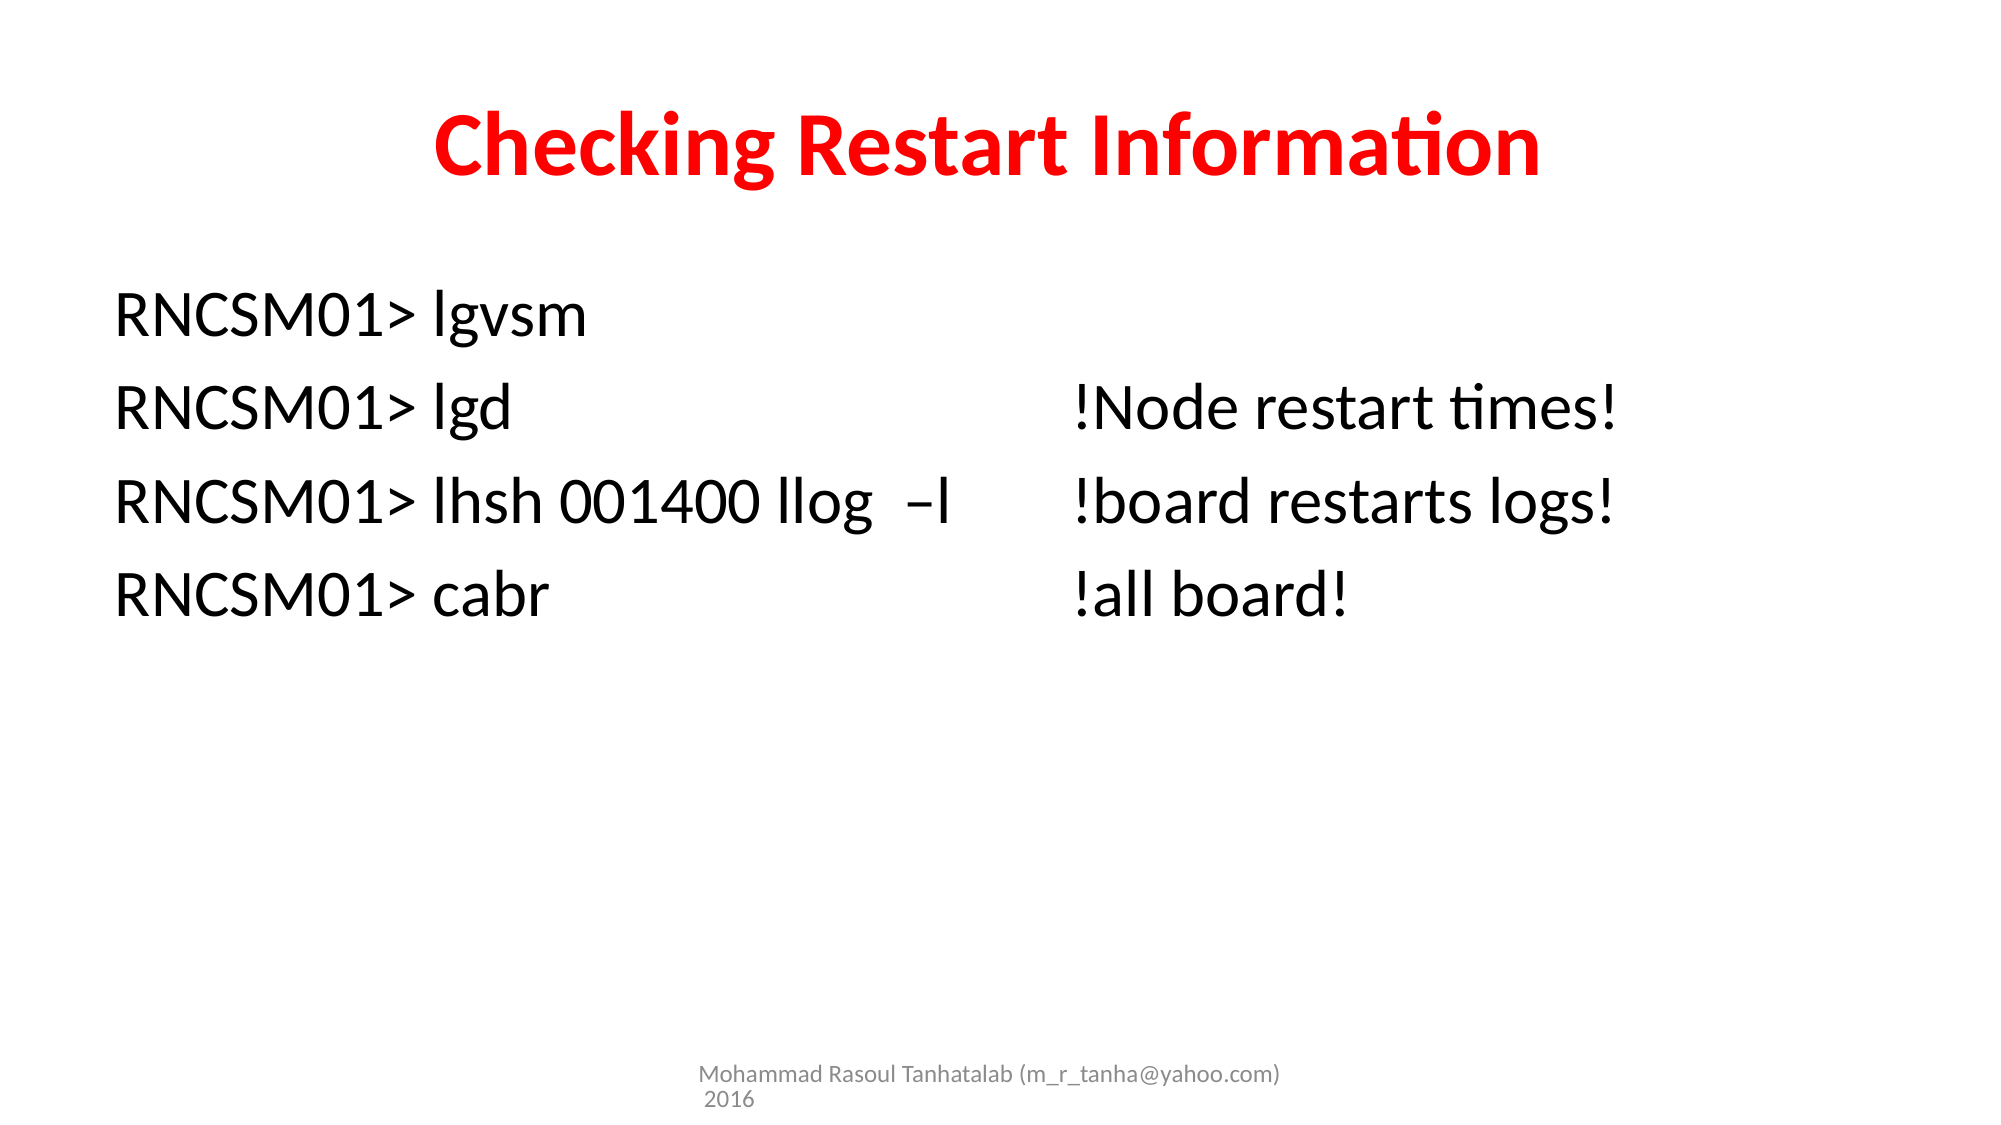

# Checking Restart Information
RNCSM01> lgvsm
RNCSM01> lgd				!Node restart times!
RNCSM01> lhsh 001400 llog  –l	!board restarts logs!
RNCSM01> cabr			          !all board!

Mohammad Rasoul Tanhatalab (m_r_tanha@yahoo.com)    2016